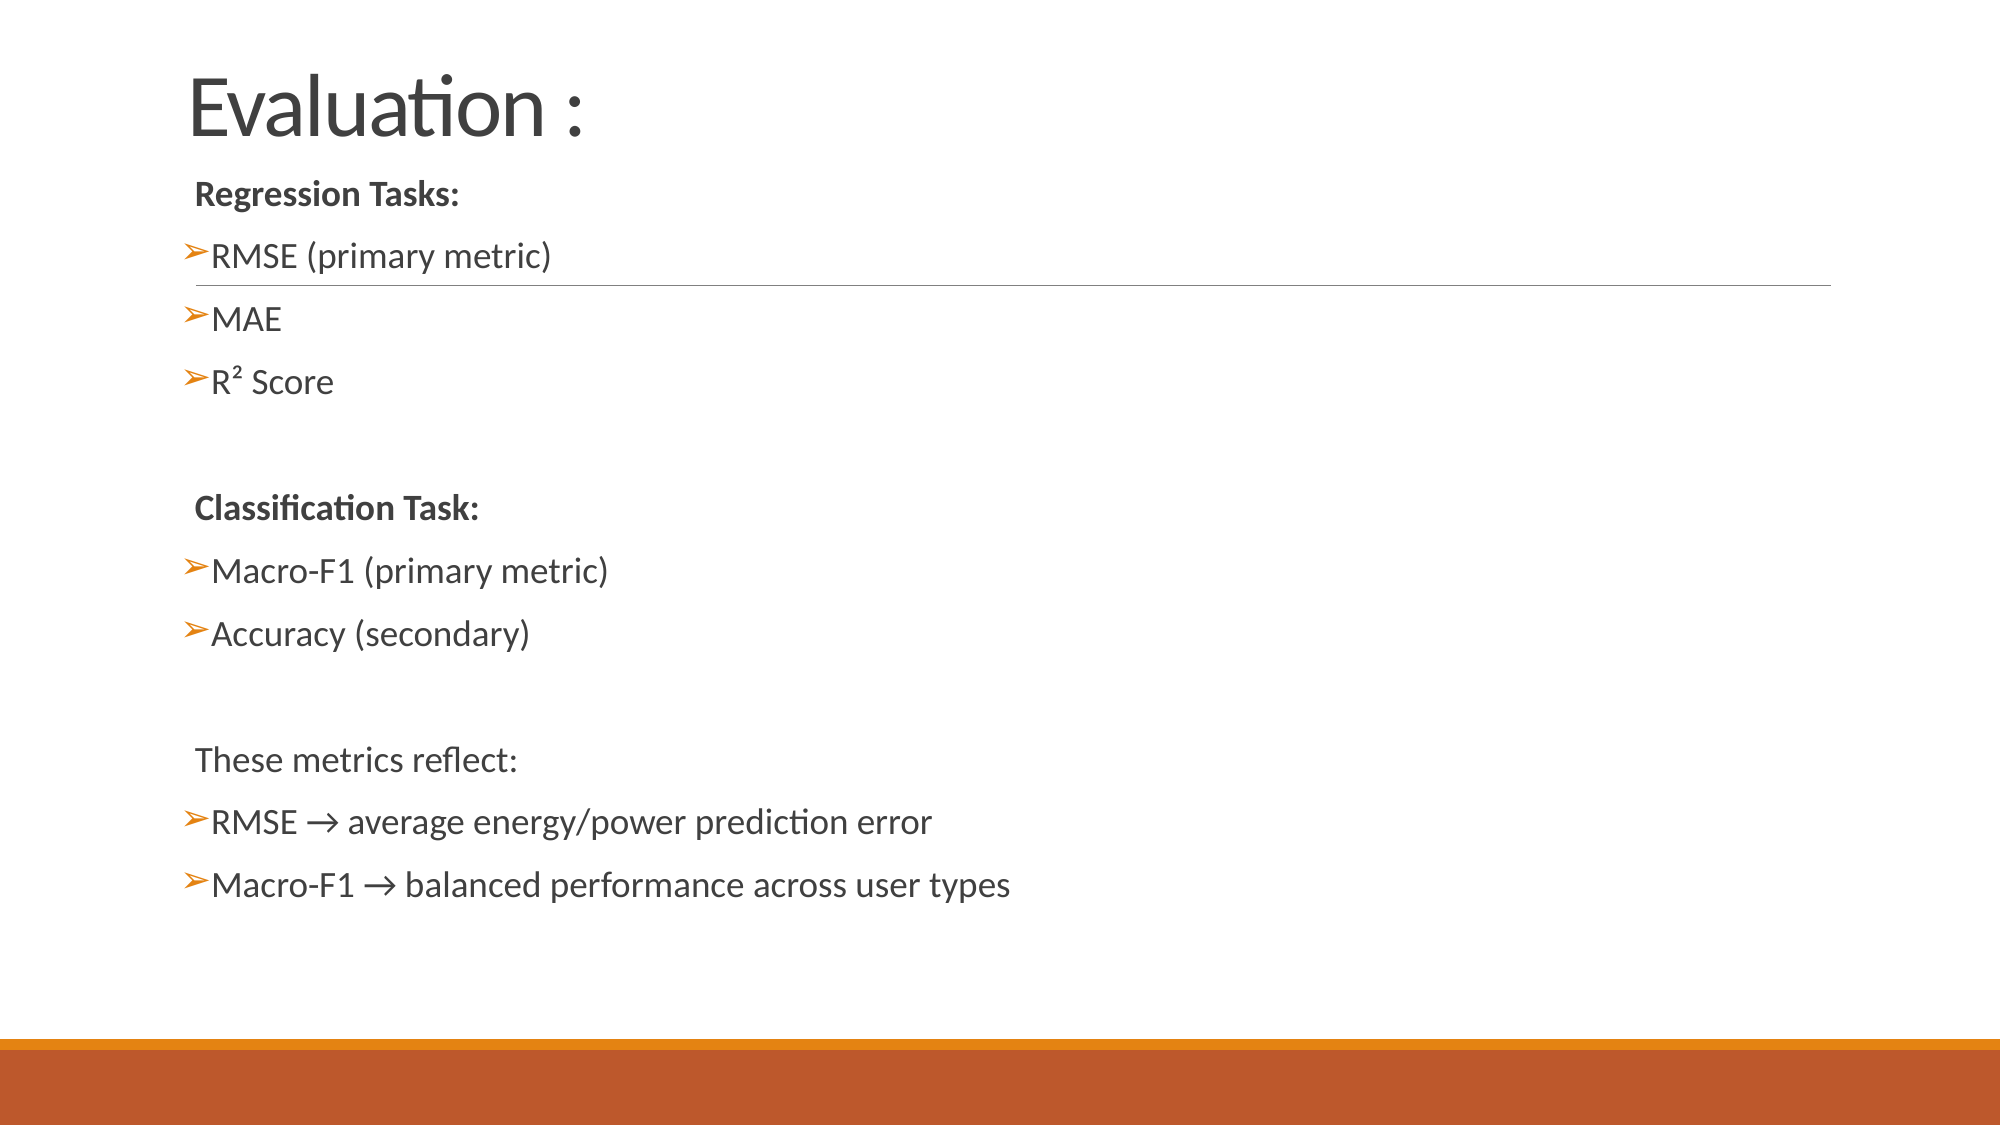

# Evaluation :
Regression Tasks:
RMSE (primary metric)
MAE
R² Score

Classification Task:
Macro-F1 (primary metric)
Accuracy (secondary)

These metrics reflect:
RMSE → average energy/power prediction error
Macro-F1 → balanced performance across user types